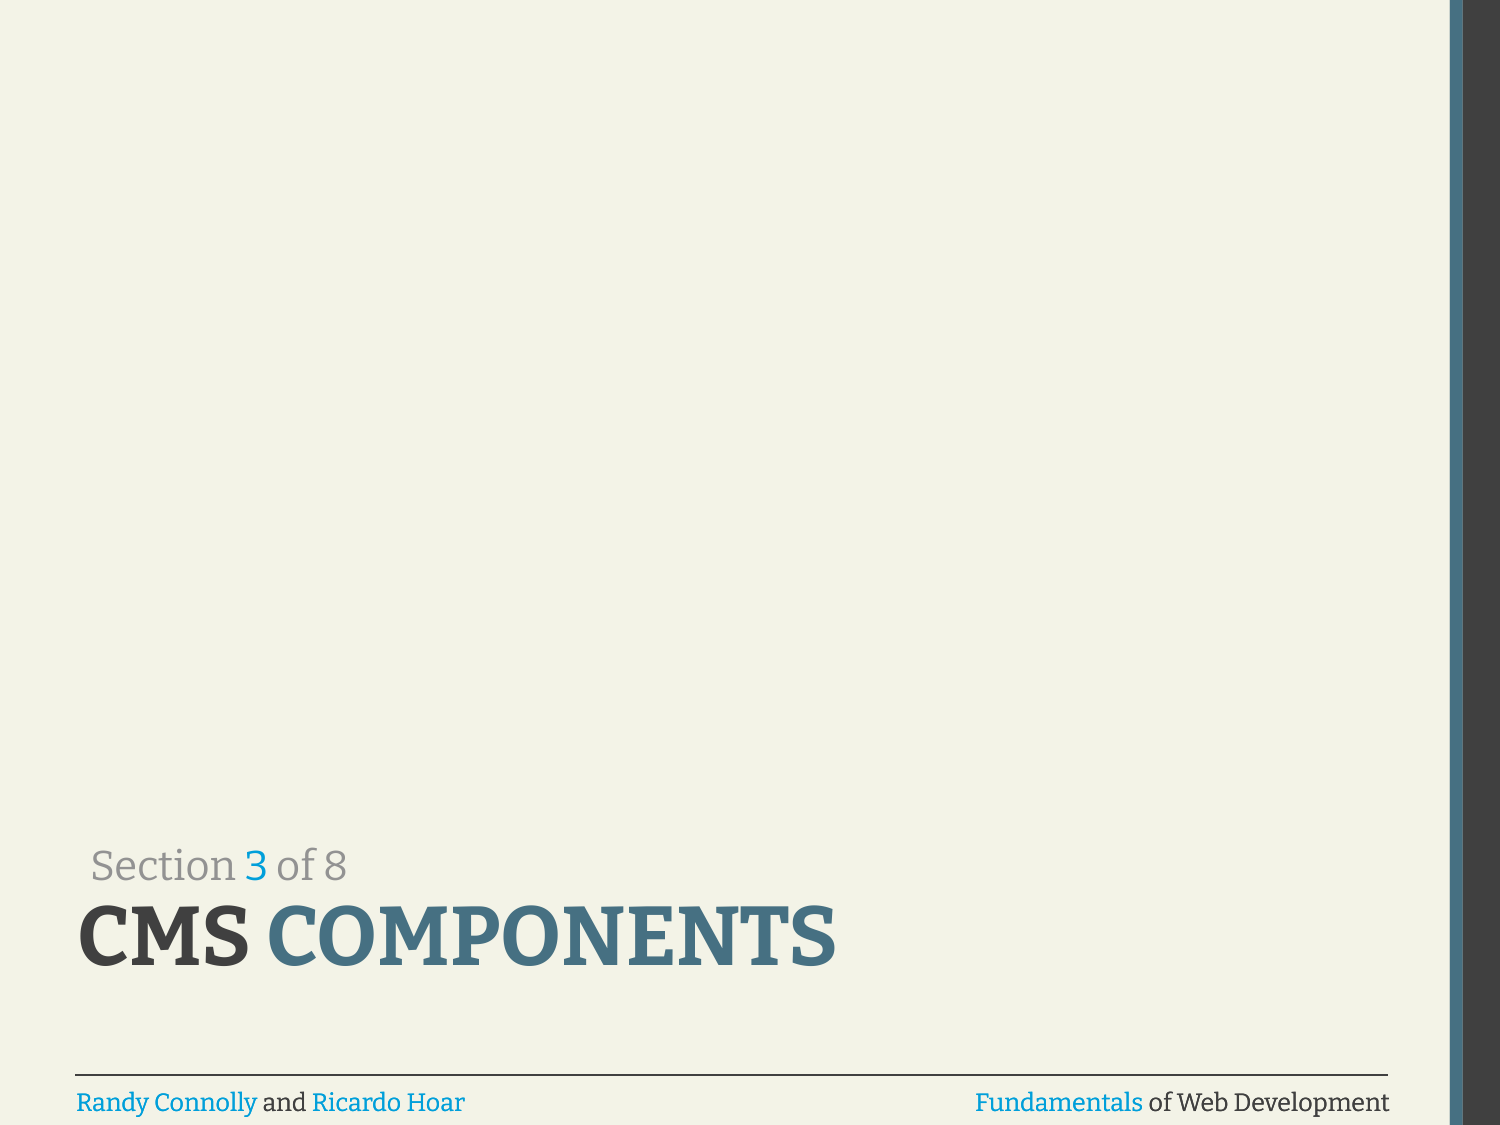

Section 3 of 8
# CMS Components